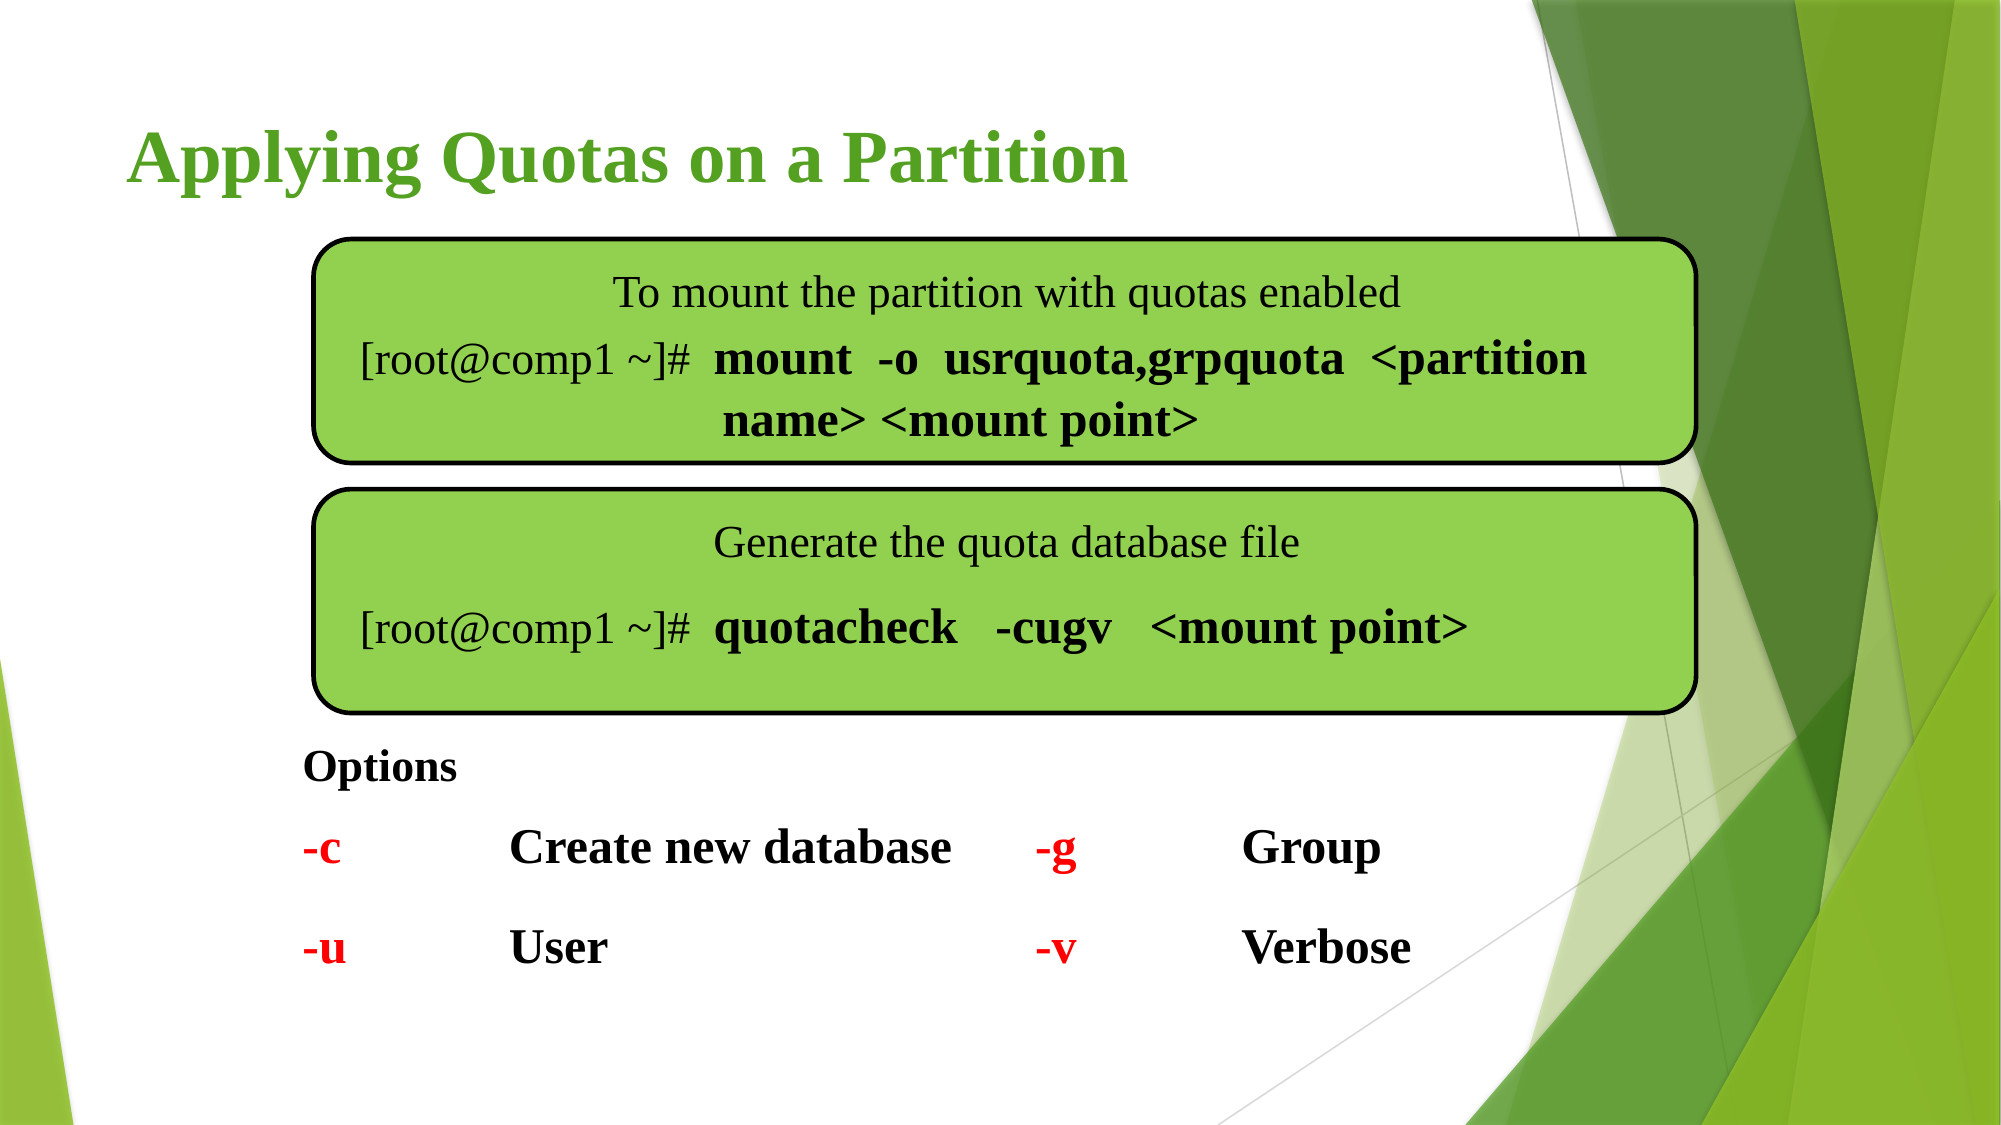

# Applying Quotas on a Partition

To mount the partition with quotas enabled
[root@comp1 ~]#  mount  -o  usrquota,grpquota  <partition 		     name> <mount point>

Generate the quota database file
[root@comp1 ~]#  quotacheck   -cugv   <mount point>
Options
-c		Create new database
-u		User
-g		Group
-v		Verbose